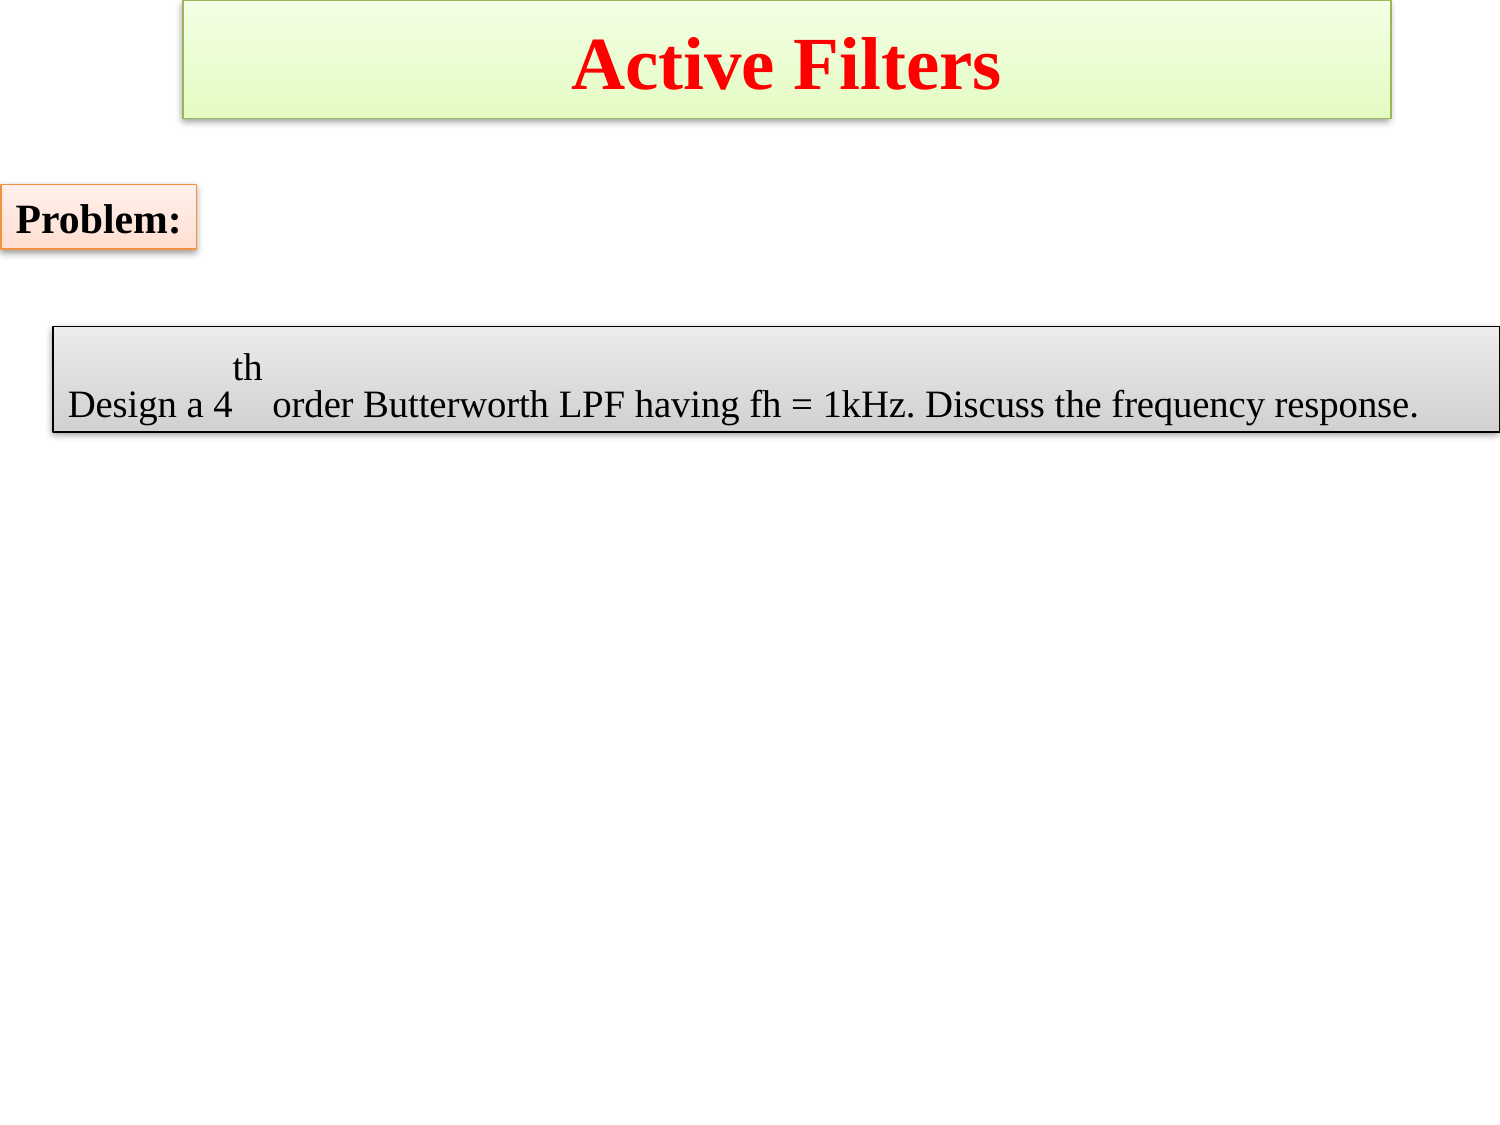

# Active Filters
Problem:
Design a 4th order Butterworth LPF having fh = 1kHz. Discuss the frequency response.